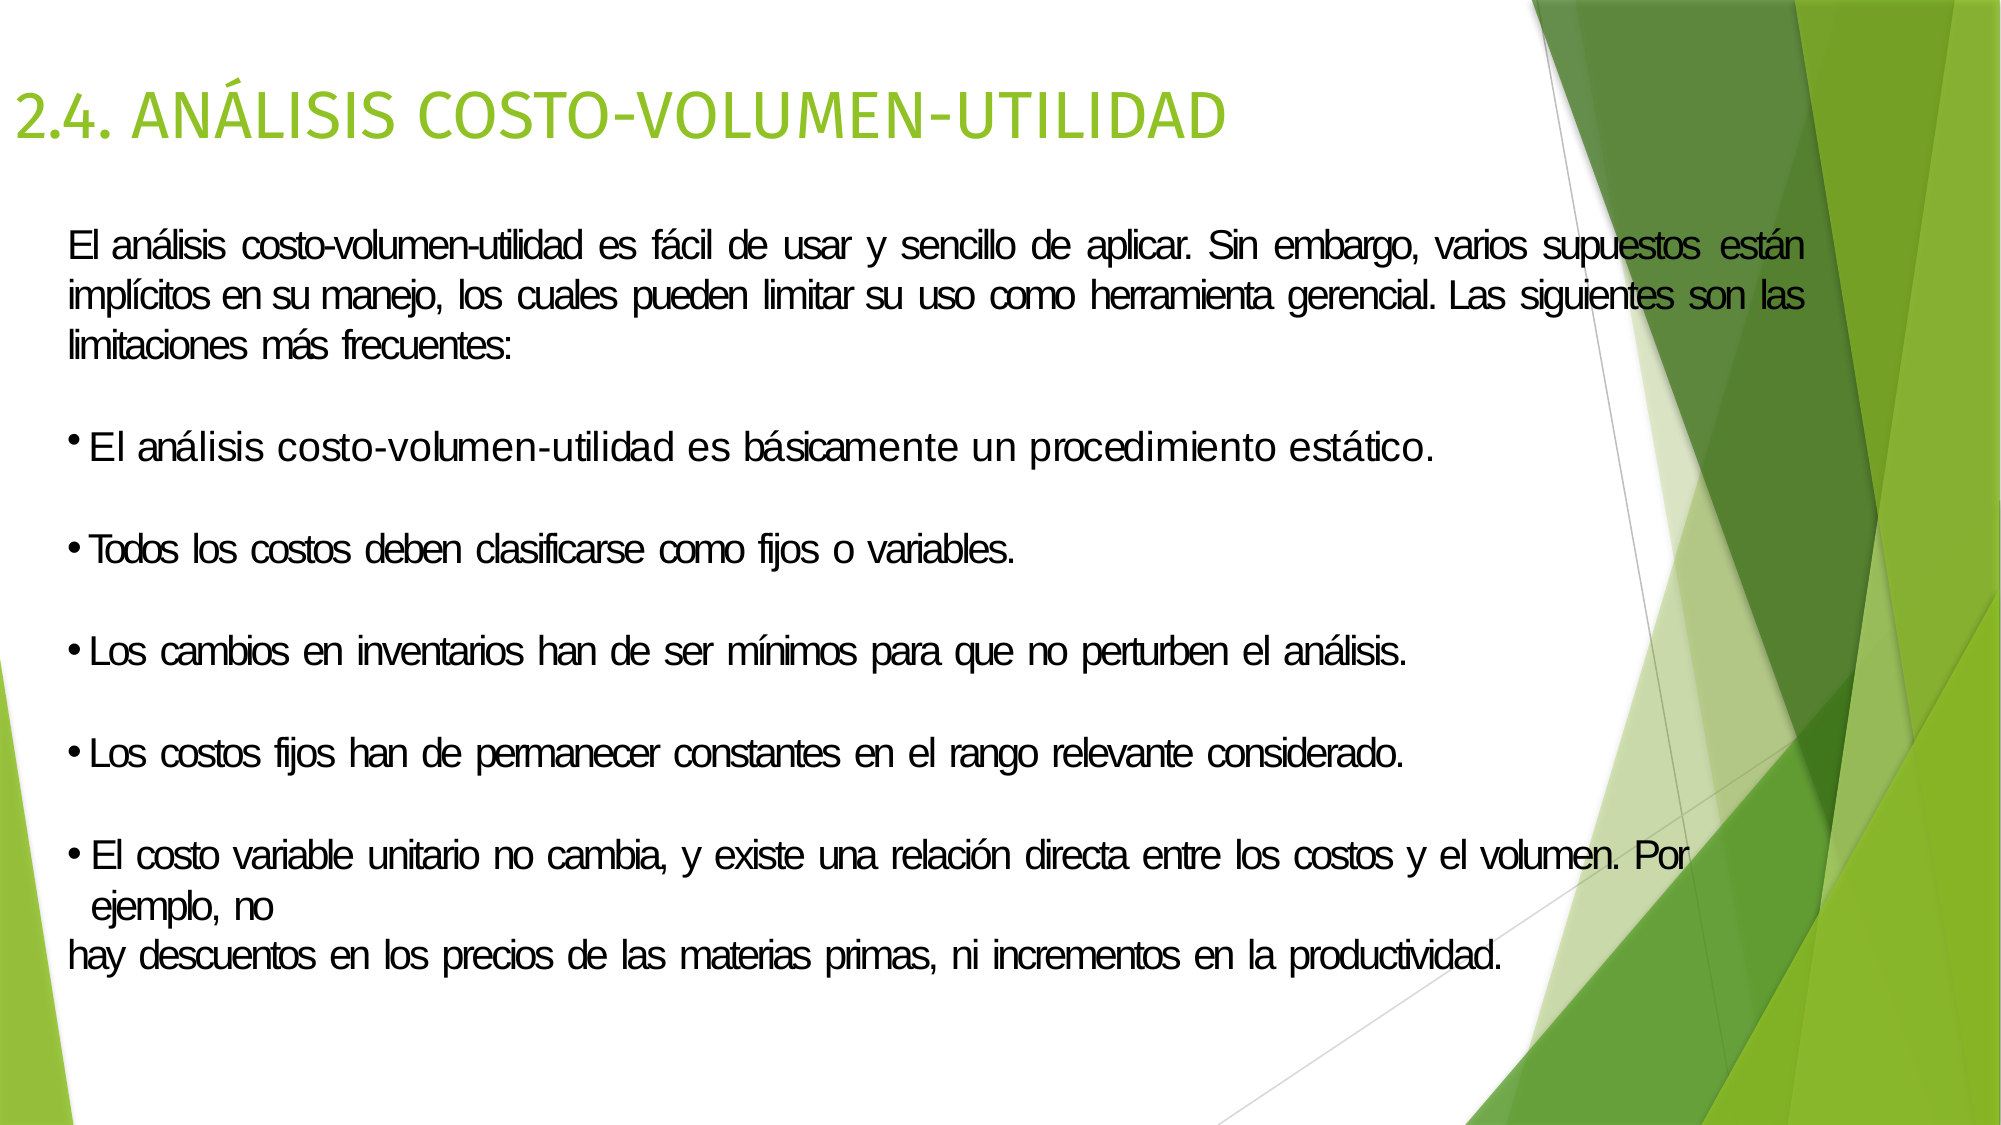

# 2.4. ANÁLISIS COSTO-VOLUMEN-UTILIDAD
El análisis costo-volumen-utilidad es fácil de usar y sencillo de aplicar. Sin embargo, varios supuestos están  implícitos en su manejo, los cuales pueden limitar su uso como herramienta gerencial. Las siguientes son las  limitaciones más frecuentes:

El análisis costo-volumen-utilidad es básicamente un procedimiento estático.

Todos los costos deben clasificarse como fijos o variables.

Los cambios en inventarios han de ser mínimos para que no perturben el análisis.

Los costos fijos han de permanecer constantes en el rango relevante considerado.

El costo variable unitario no cambia, y existe una relación directa entre los costos y el volumen. Por ejemplo, no
hay descuentos en los precios de las materias primas, ni incrementos en la productividad.